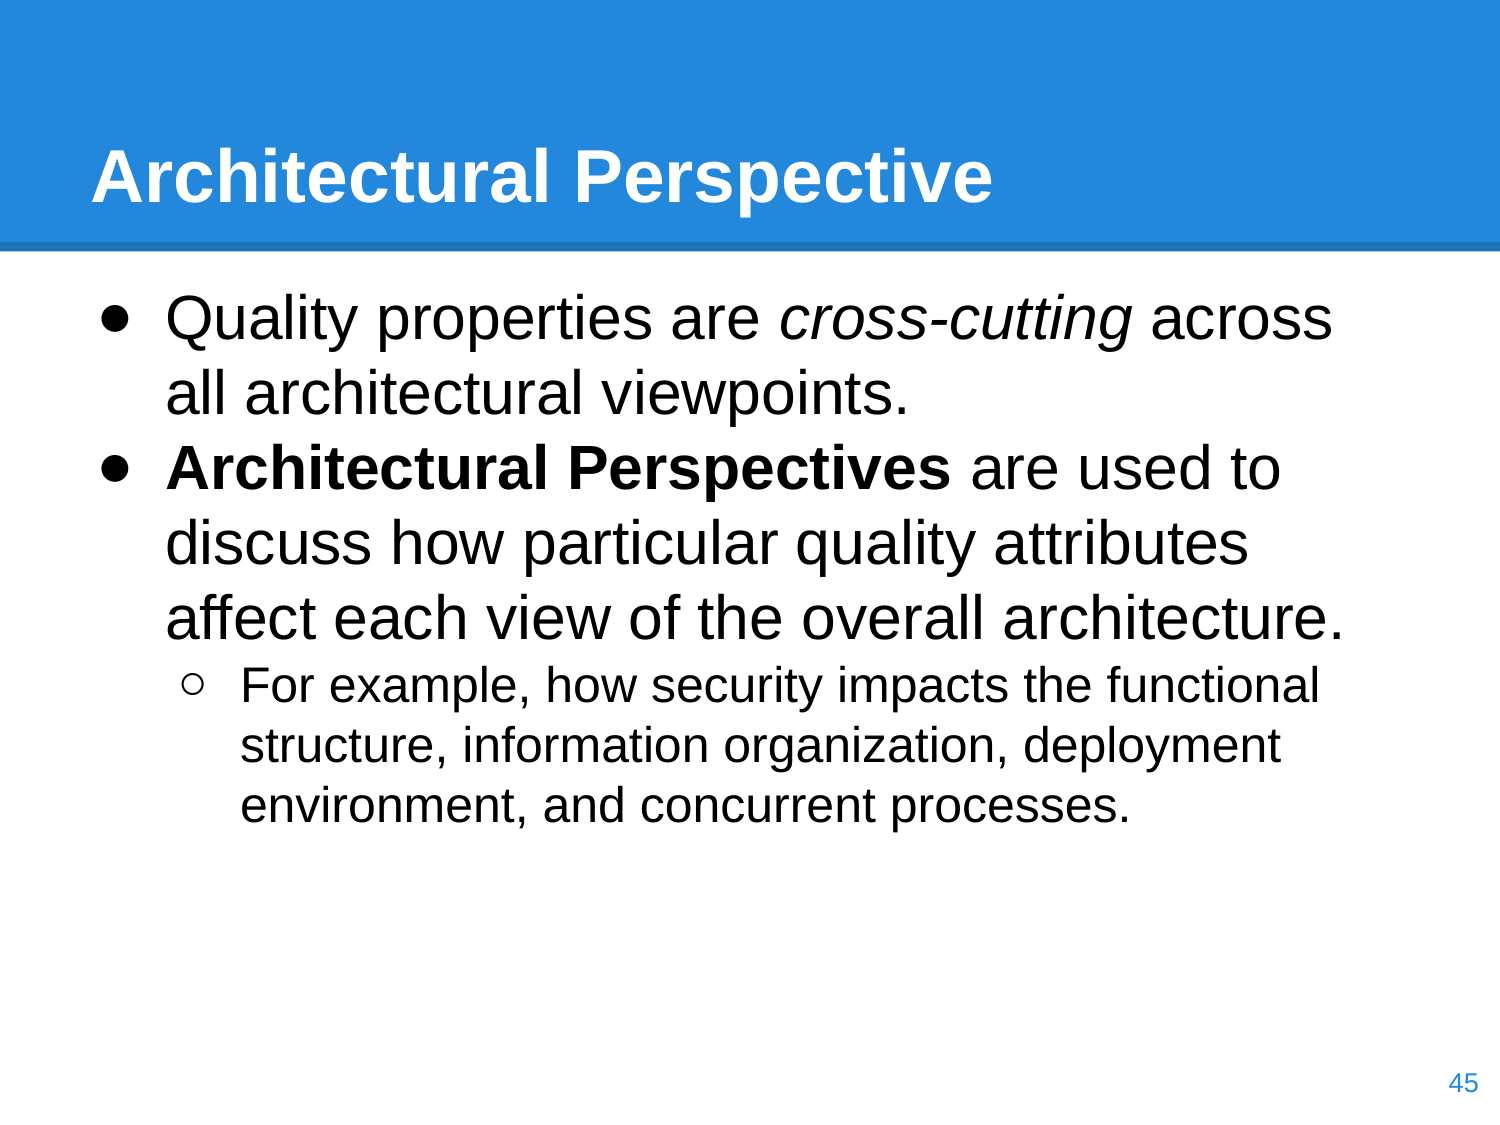

# Architectural Perspective
Quality properties are cross-cutting across all architectural viewpoints.
Architectural Perspectives are used to discuss how particular quality attributes affect each view of the overall architecture.
For example, how security impacts the functional structure, information organization, deployment environment, and concurrent processes.

45